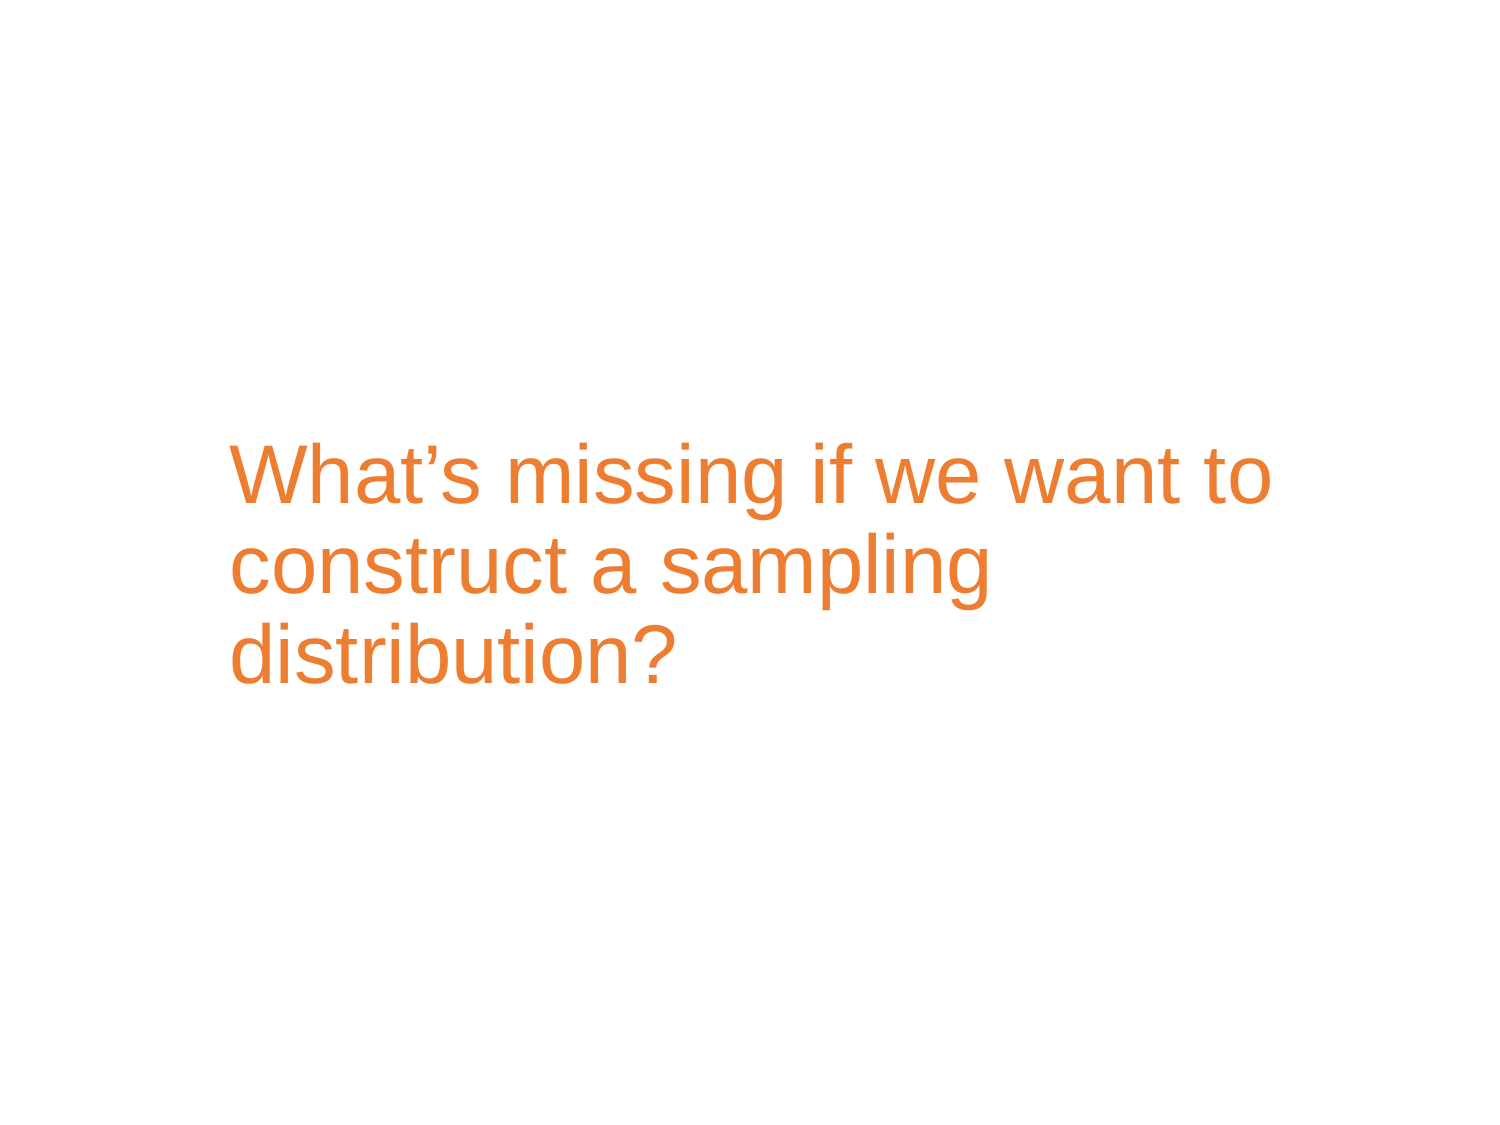

What’s missing if we want to construct a sampling distribution?